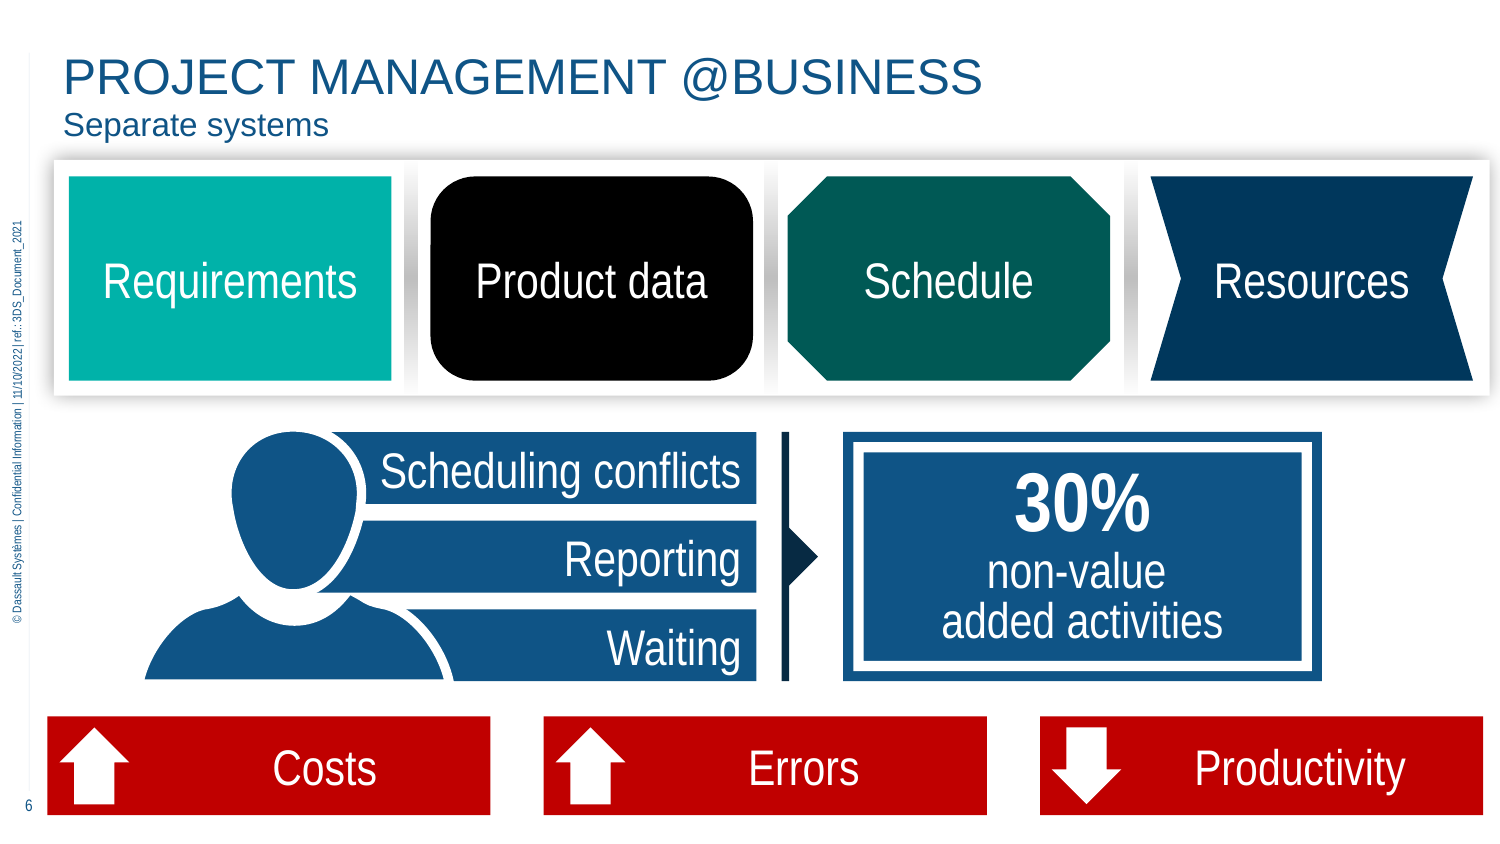

# Project management @business
Separate systems

Requirements
Product data
Schedule
Resources
11/10/2022

Scheduling conflicts

30%
non-value
added activities

Reporting

Waiting

   Costs

Errors

Productivity